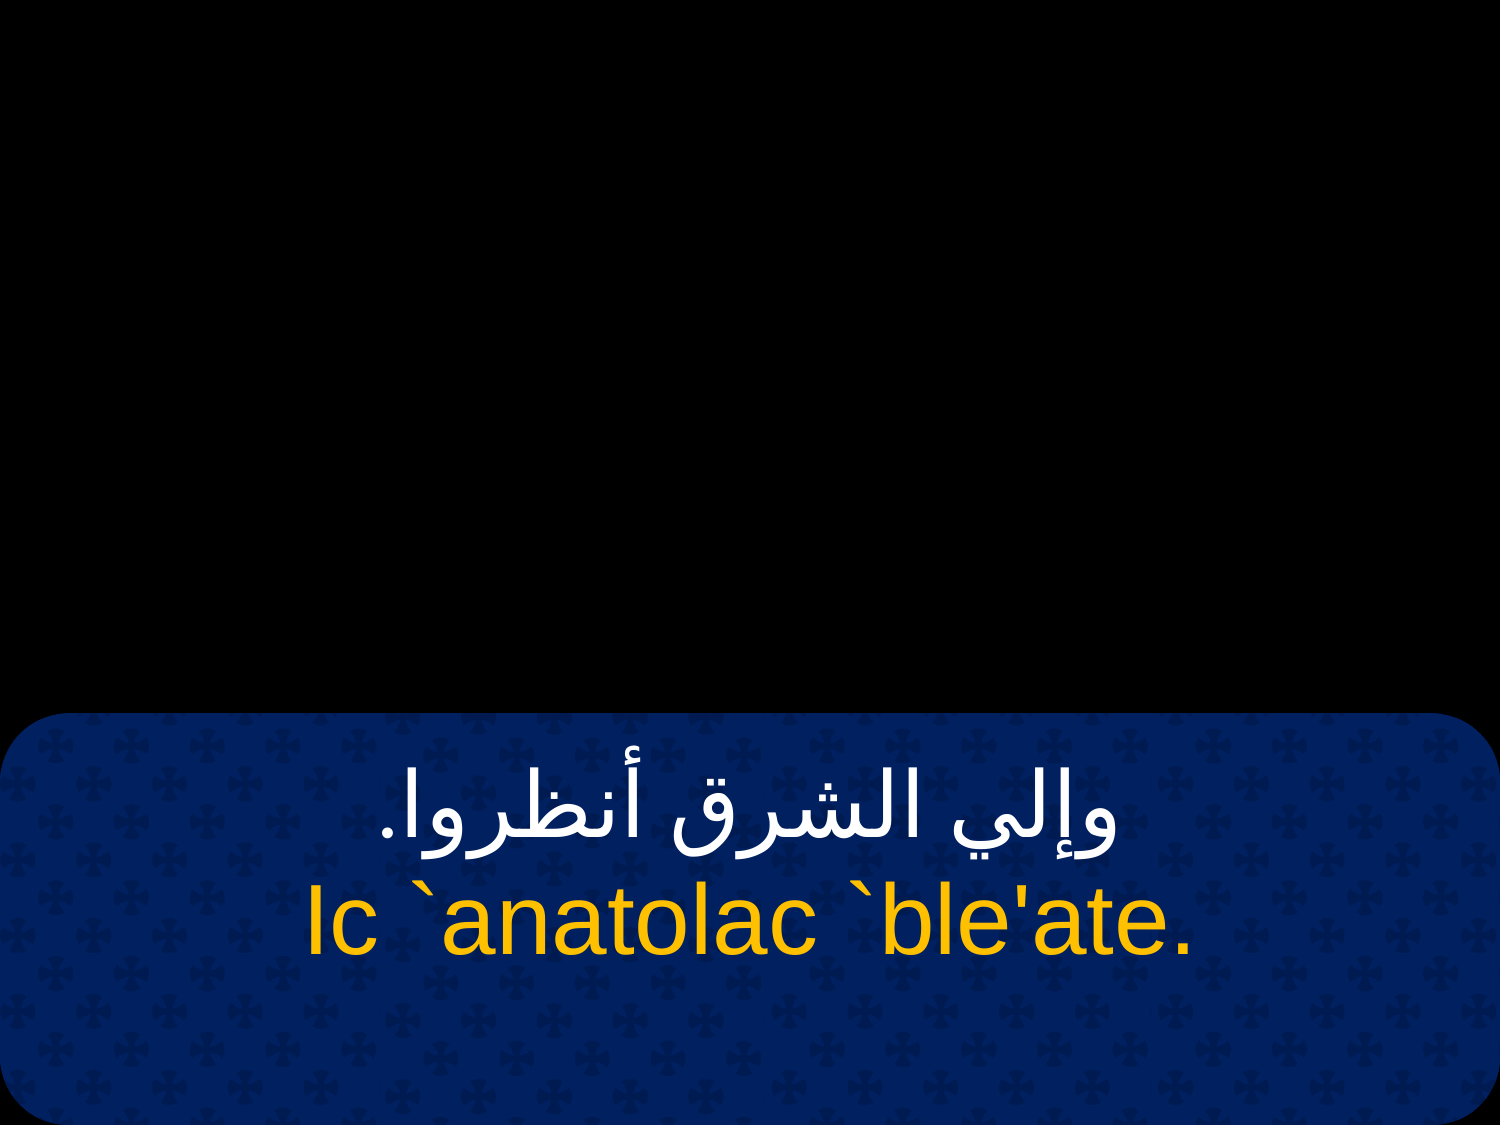

# وإلي الشرق أنظروا.
Ic `anatolac `ble'ate.